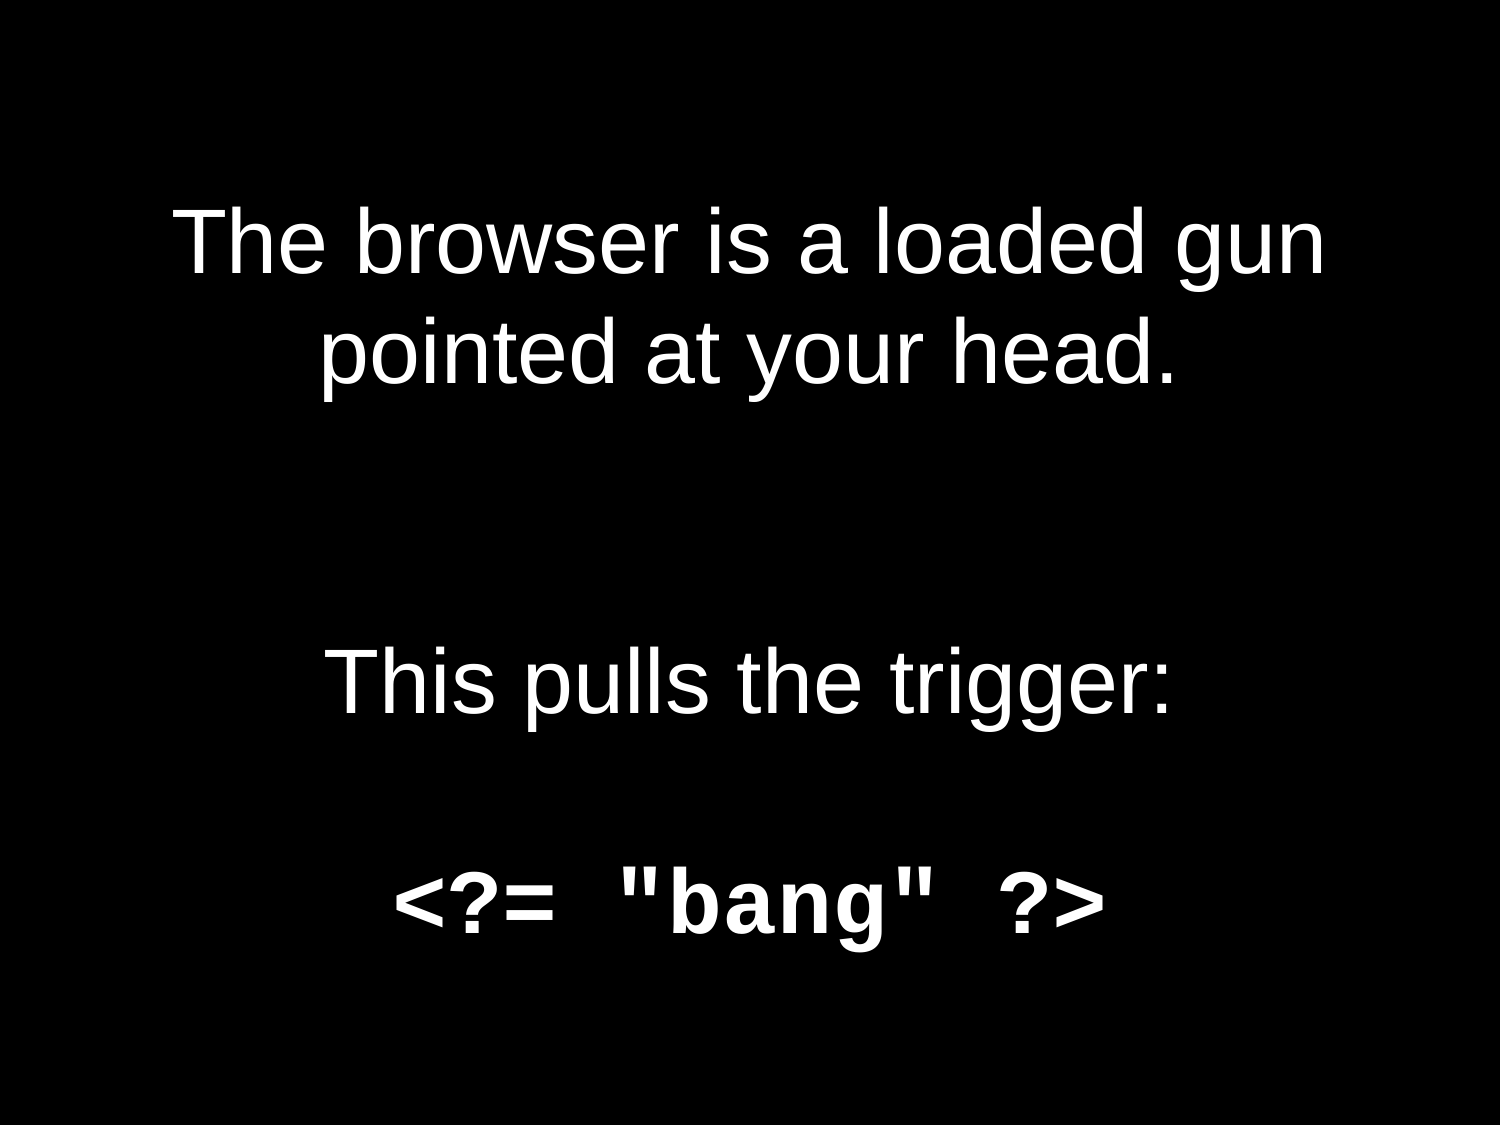

# The browser is a loaded gun pointed at your head. This pulls the trigger: <?= "bang" ?>